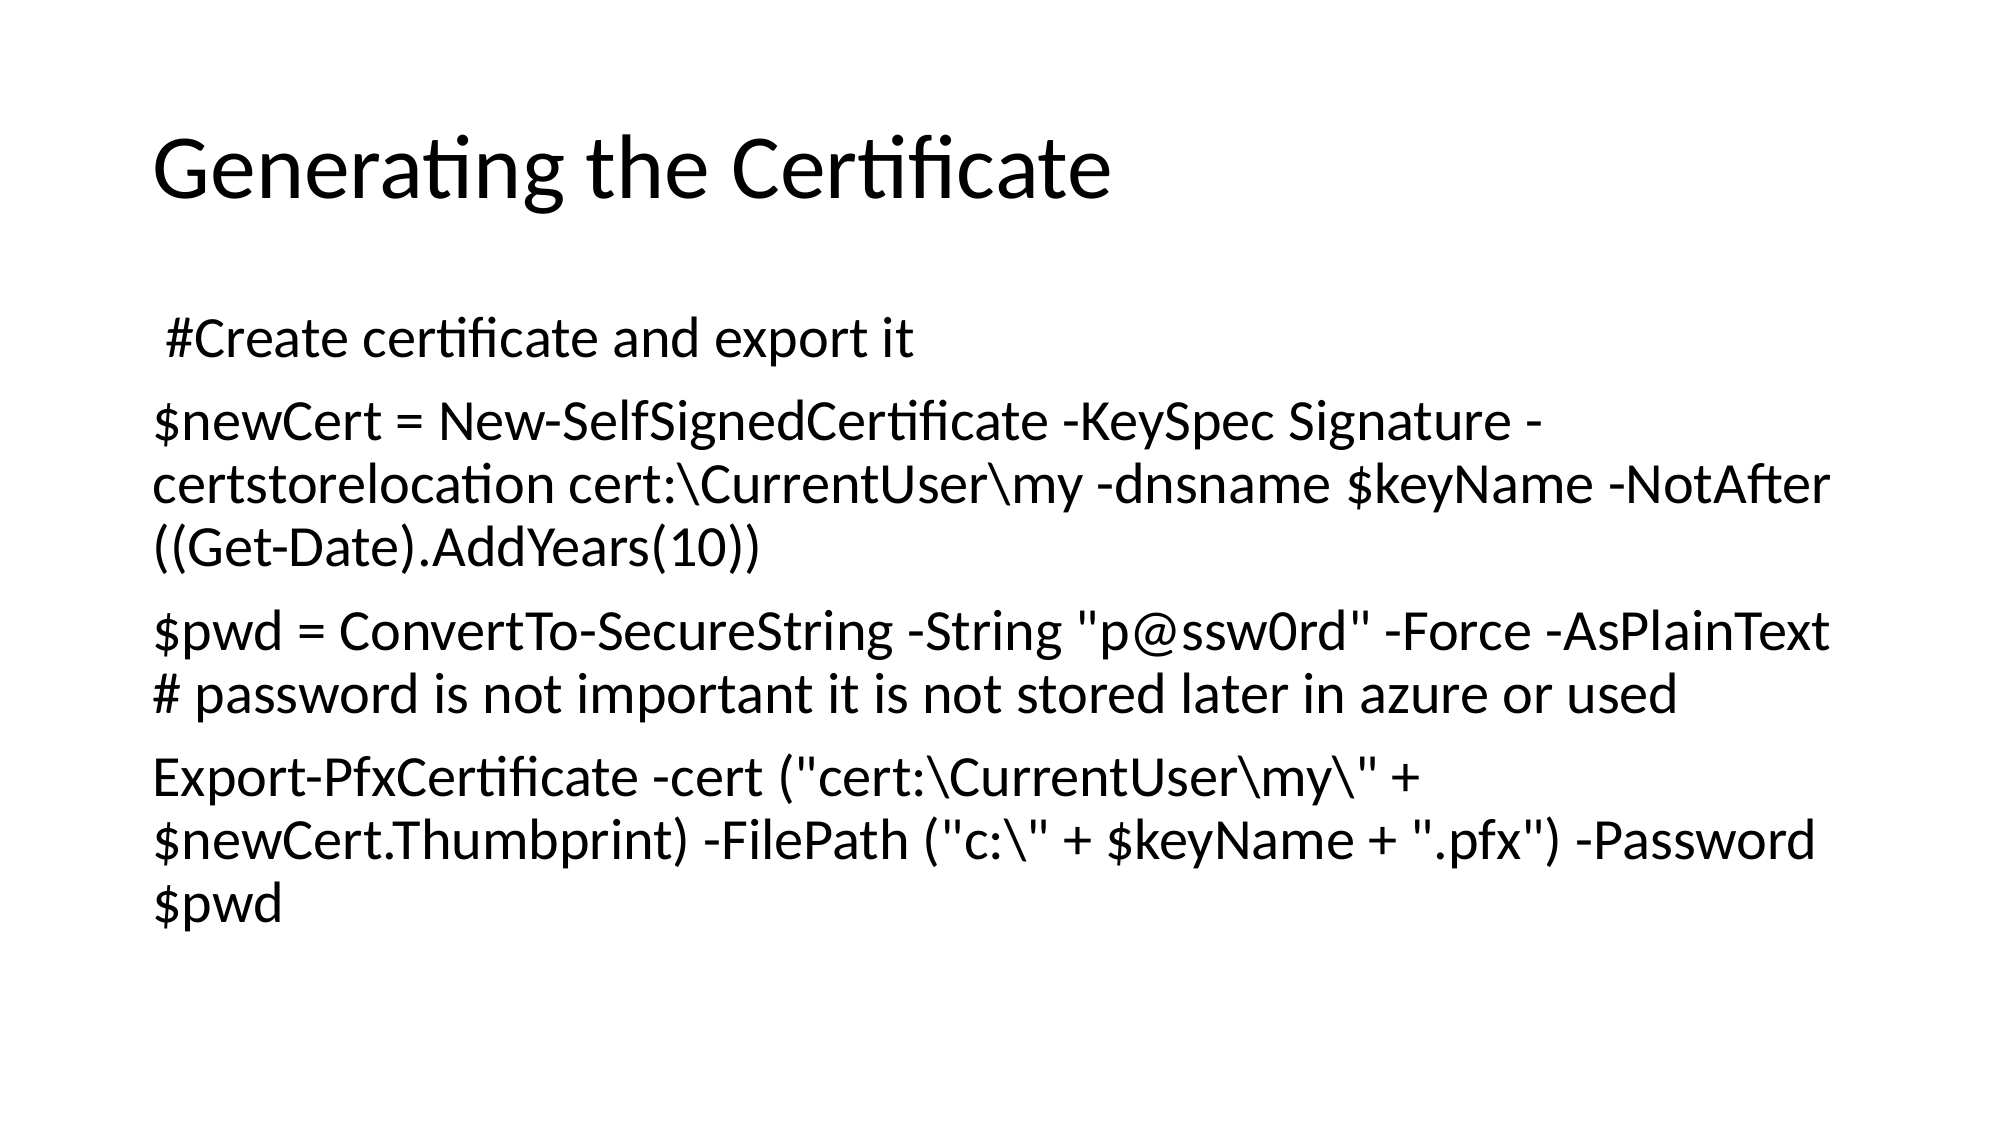

# Generating the Certificate
 #Create certificate and export it
$newCert = New-SelfSignedCertificate -KeySpec Signature -certstorelocation cert:\CurrentUser\my -dnsname $keyName -NotAfter ((Get-Date).AddYears(10))
$pwd = ConvertTo-SecureString -String "p@ssw0rd" -Force -AsPlainText # password is not important it is not stored later in azure or used
Export-PfxCertificate -cert ("cert:\CurrentUser\my\" + $newCert.Thumbprint) -FilePath ("c:\" + $keyName + ".pfx") -Password $pwd